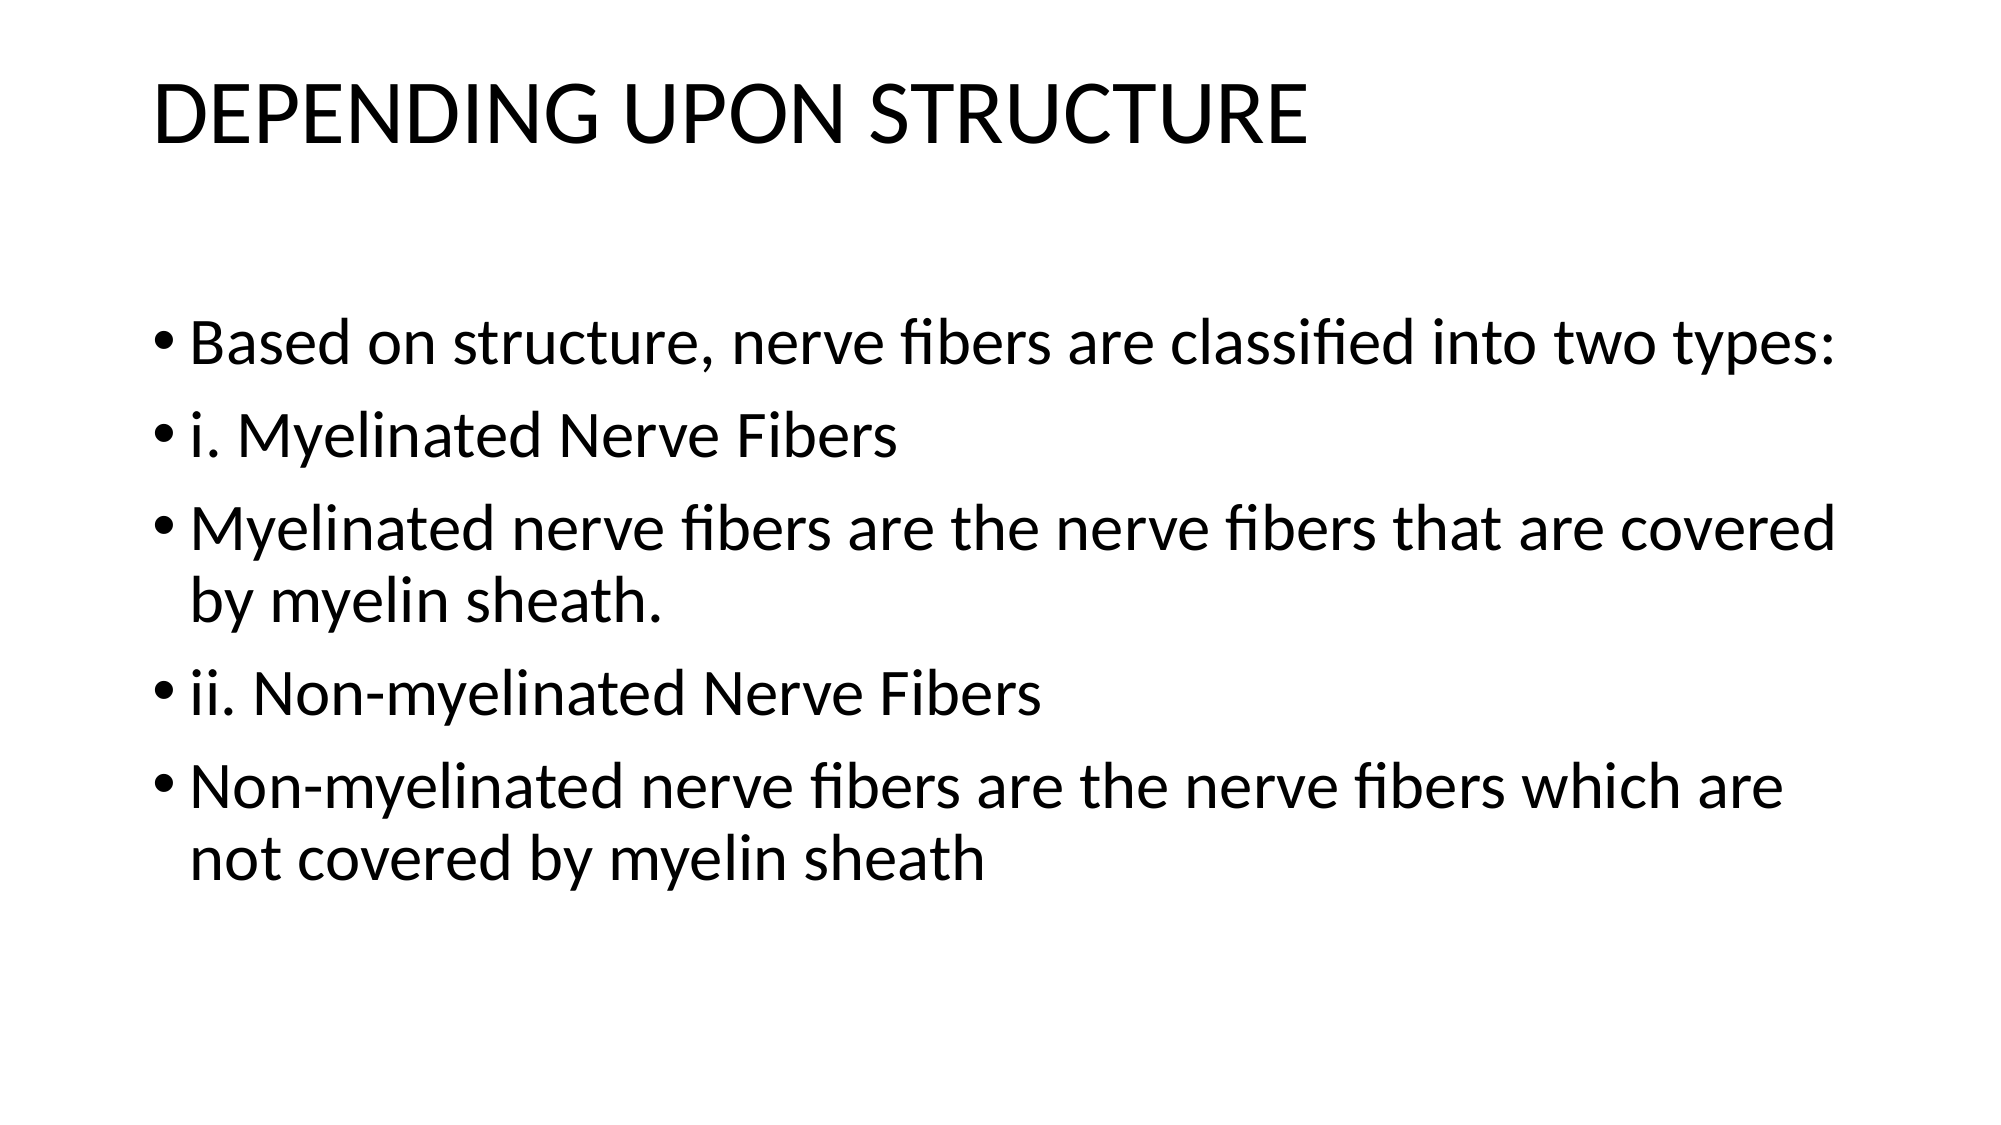

# DEPENDING UPON STRUCTURE
Based on structure, nerve fibers are classified into two types:
i. Myelinated Nerve Fibers
Myelinated nerve fibers are the nerve fibers that are covered by myelin sheath.
ii. Non-myelinated Nerve Fibers
Non-­myelinated nerve fibers are the nerve fibers which are not covered by myelin sheath